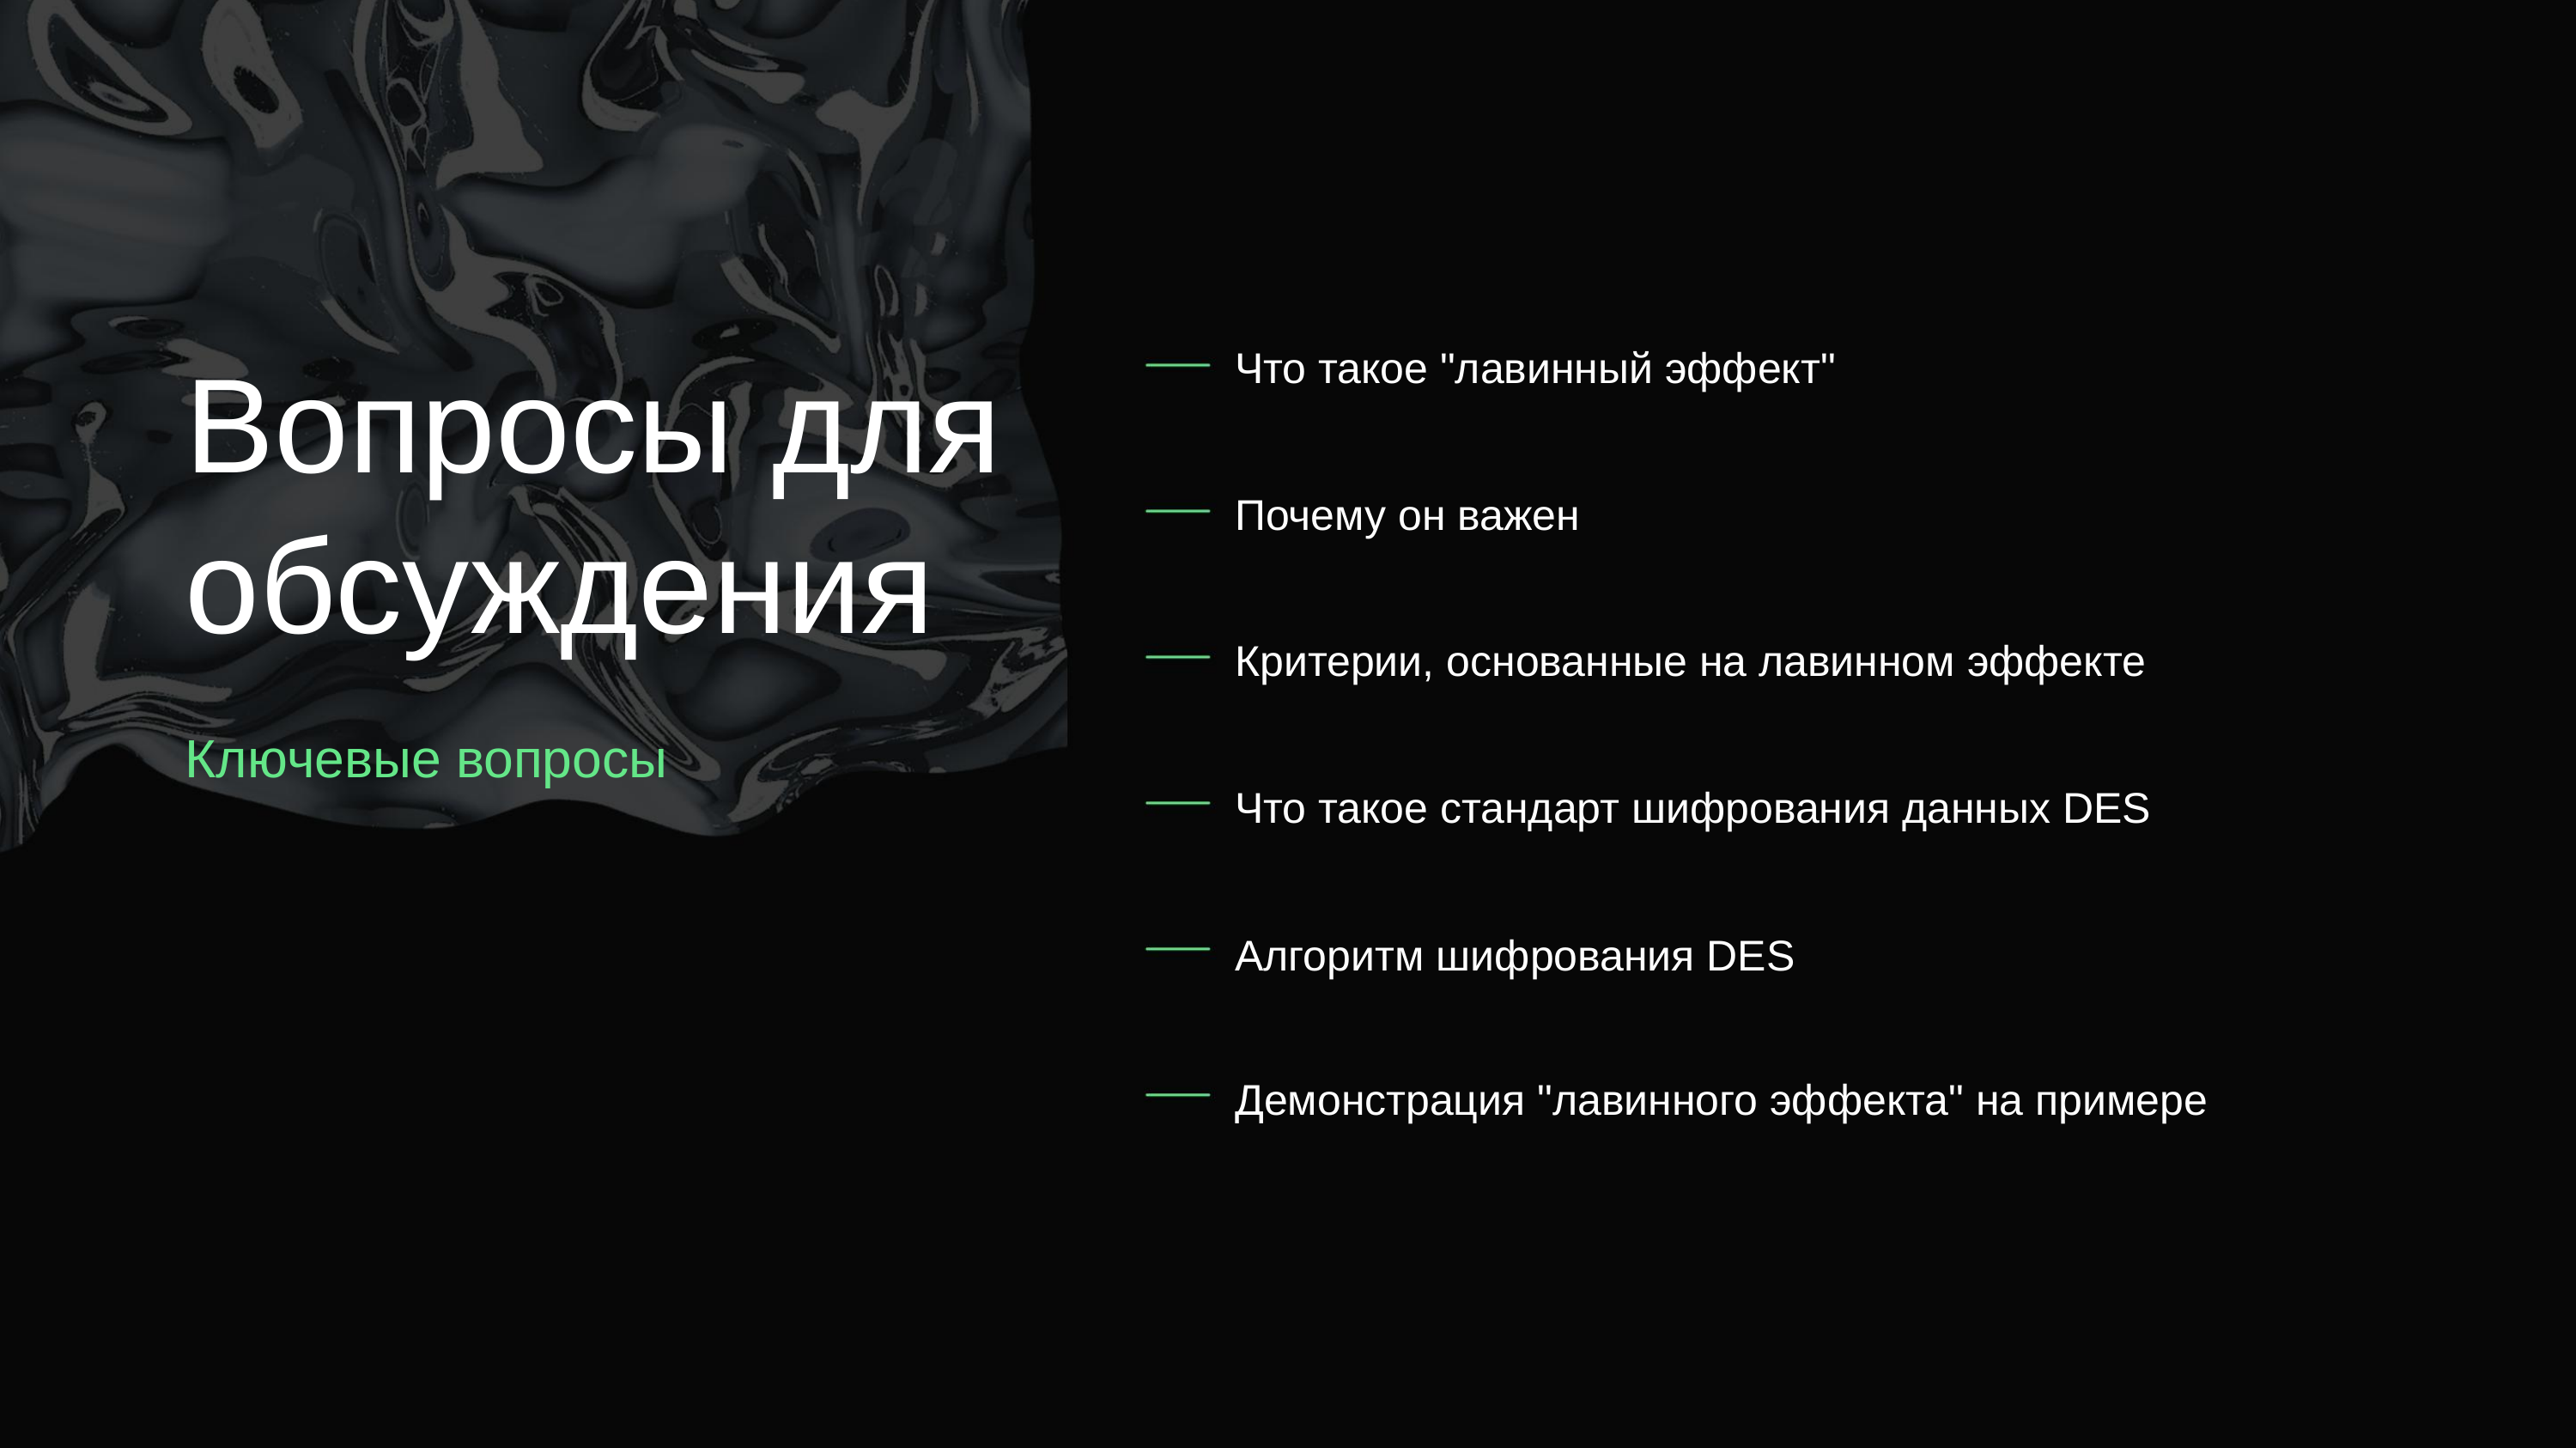

Что такое "лавинный эффект"
Вопросы для
обсуждения
Ключевые вопросы
Почему он важен
Критерии, основанные на лавинном эффекте
Что такое стандарт шифрования данных DES
Алгоритм шифрования DES
Демонстрация "лавинного эффекта" на примере